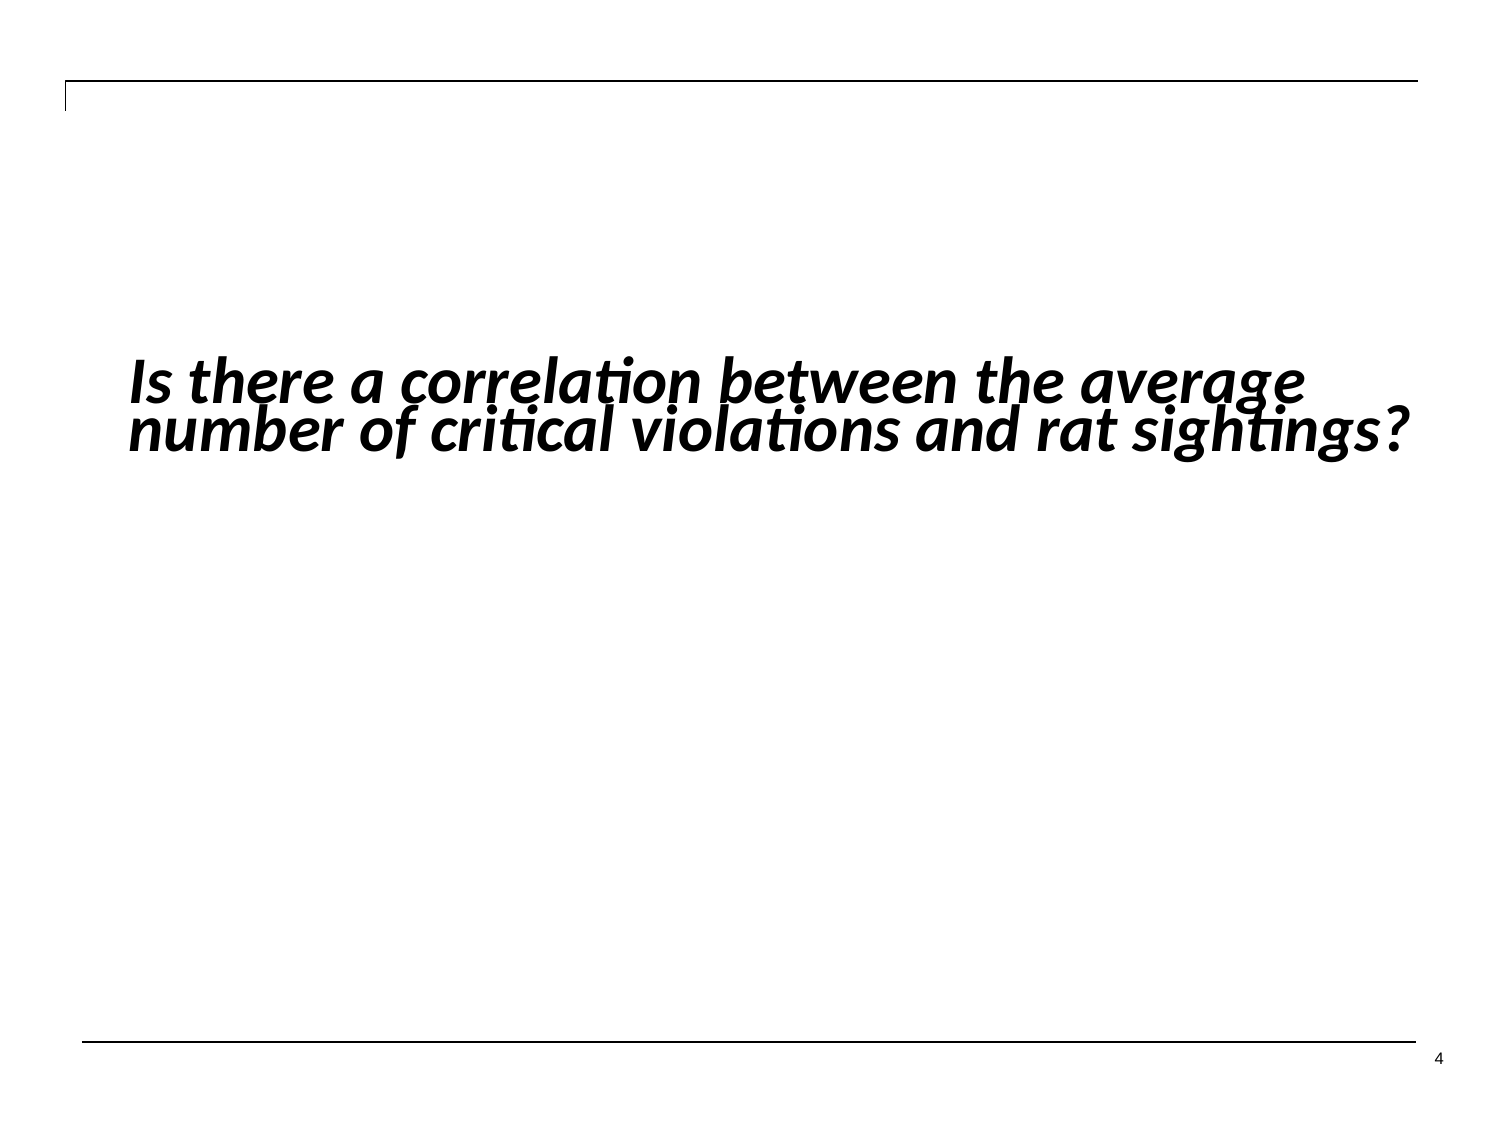

# Is there a correlation between the average number of critical violations and rat sightings?